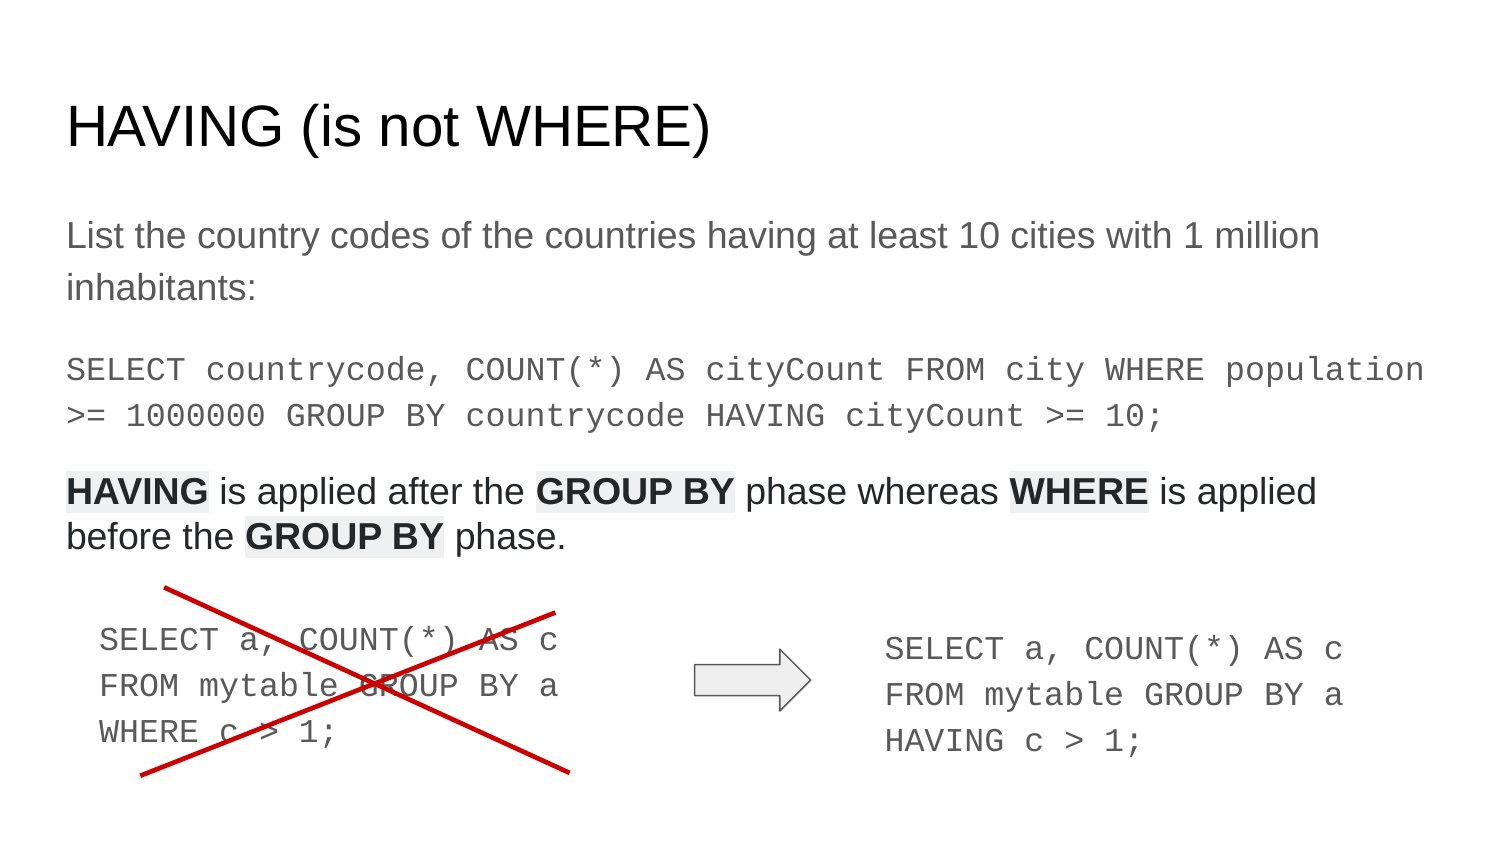

# HAVING (is not WHERE)
List the country codes of the countries having at least 10 cities with 1 million inhabitants:
SELECT countrycode, COUNT(*) AS cityCount FROM city WHERE population >= 1000000 GROUP BY countrycode HAVING cityCount >= 10;

HAVING is applied after the GROUP BY phase whereas WHERE is applied before the GROUP BY phase.
SELECT a, COUNT(*) AS c FROM mytable GROUP BY a WHERE c > 1;
SELECT a, COUNT(*) AS c FROM mytable GROUP BY a HAVING c > 1;